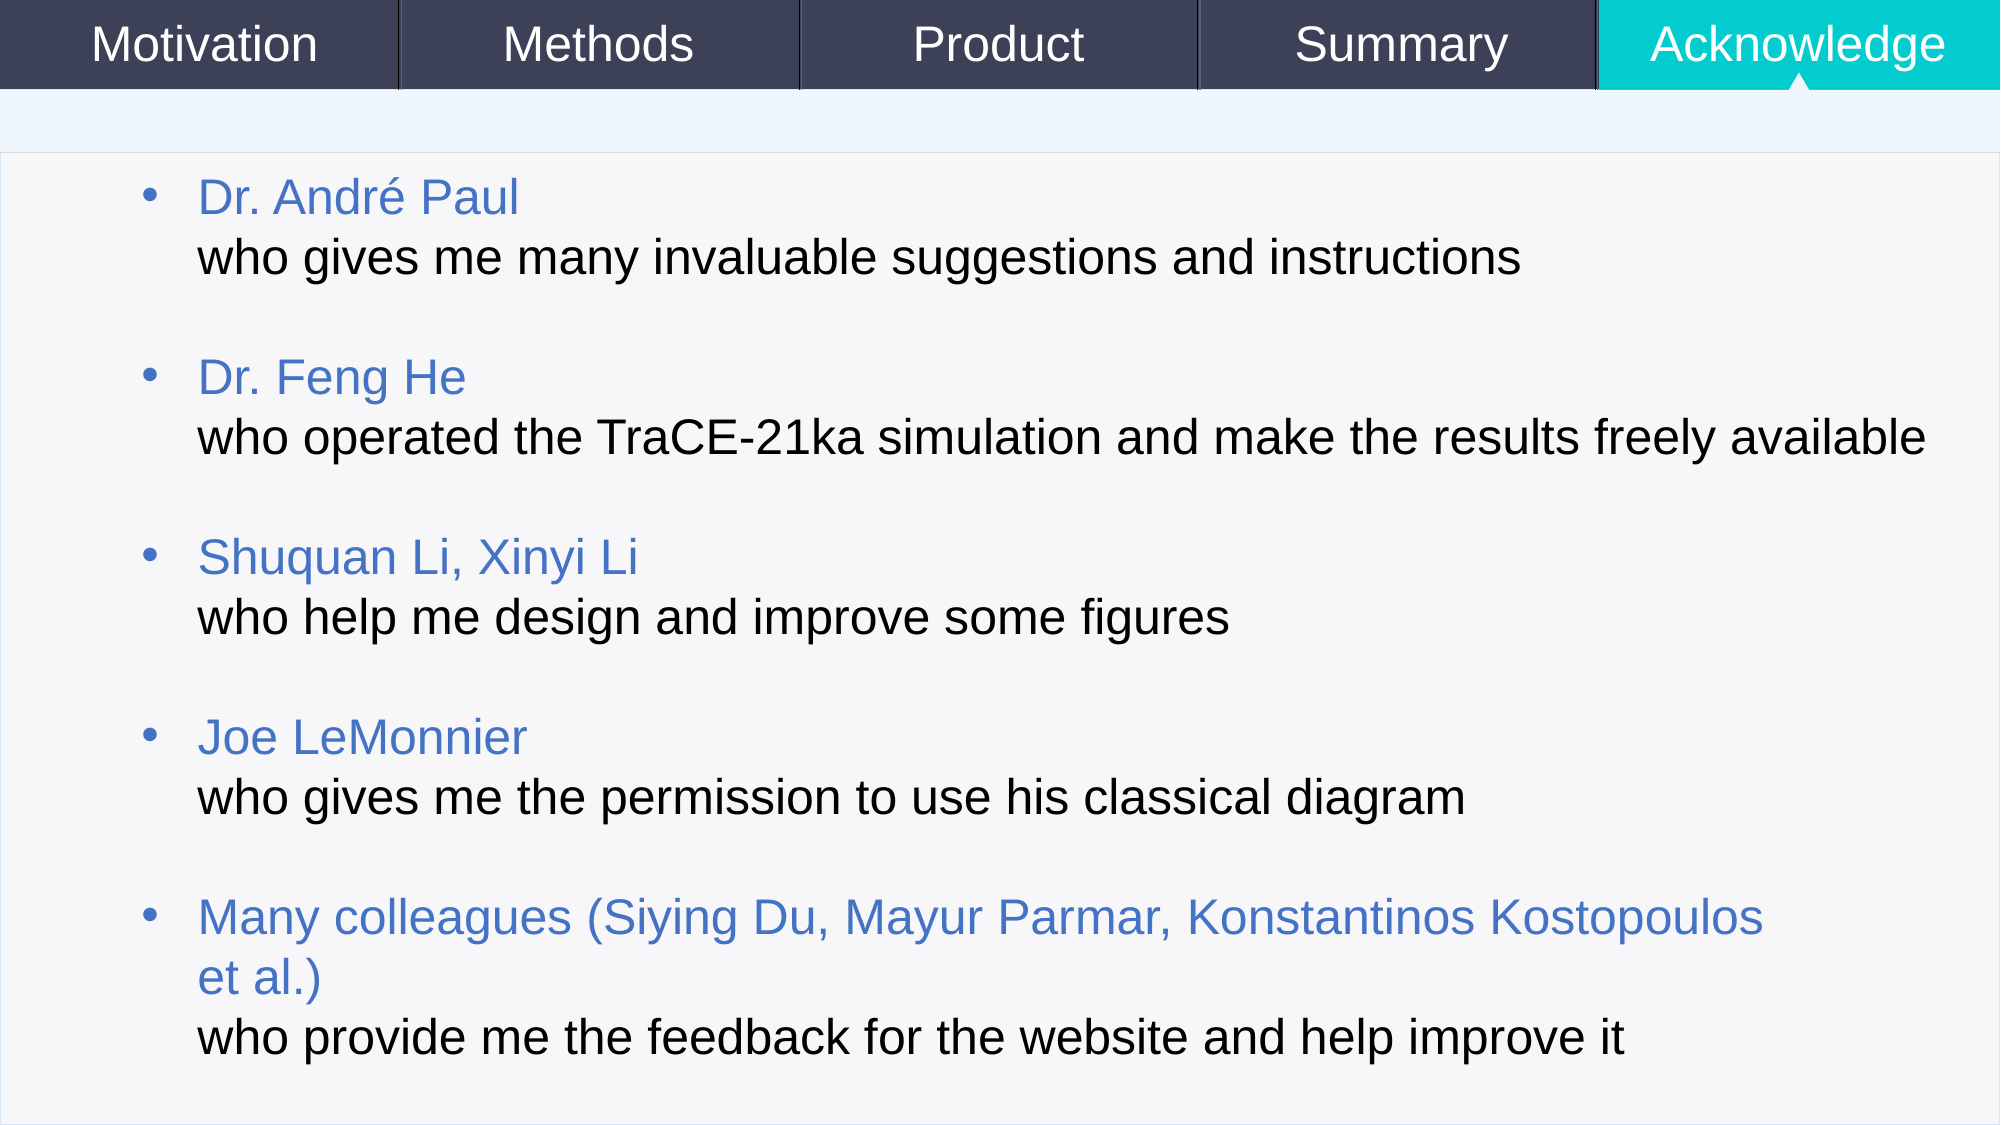

Dr. André Paul
    who gives me many invaluable suggestions and instructions

Dr. Feng He
    who operated the TraCE-21ka simulation and make the results freely available

Shuquan Li, Xinyi Li
    who help me design and improve some figures

Joe LeMonnier
    who gives me the permission to use his classical diagram

Many colleagues (Siying Du, Mayur Parmar, Konstantinos Kostopoulos
    et al.)
    who provide me the feedback for the website and help improve it